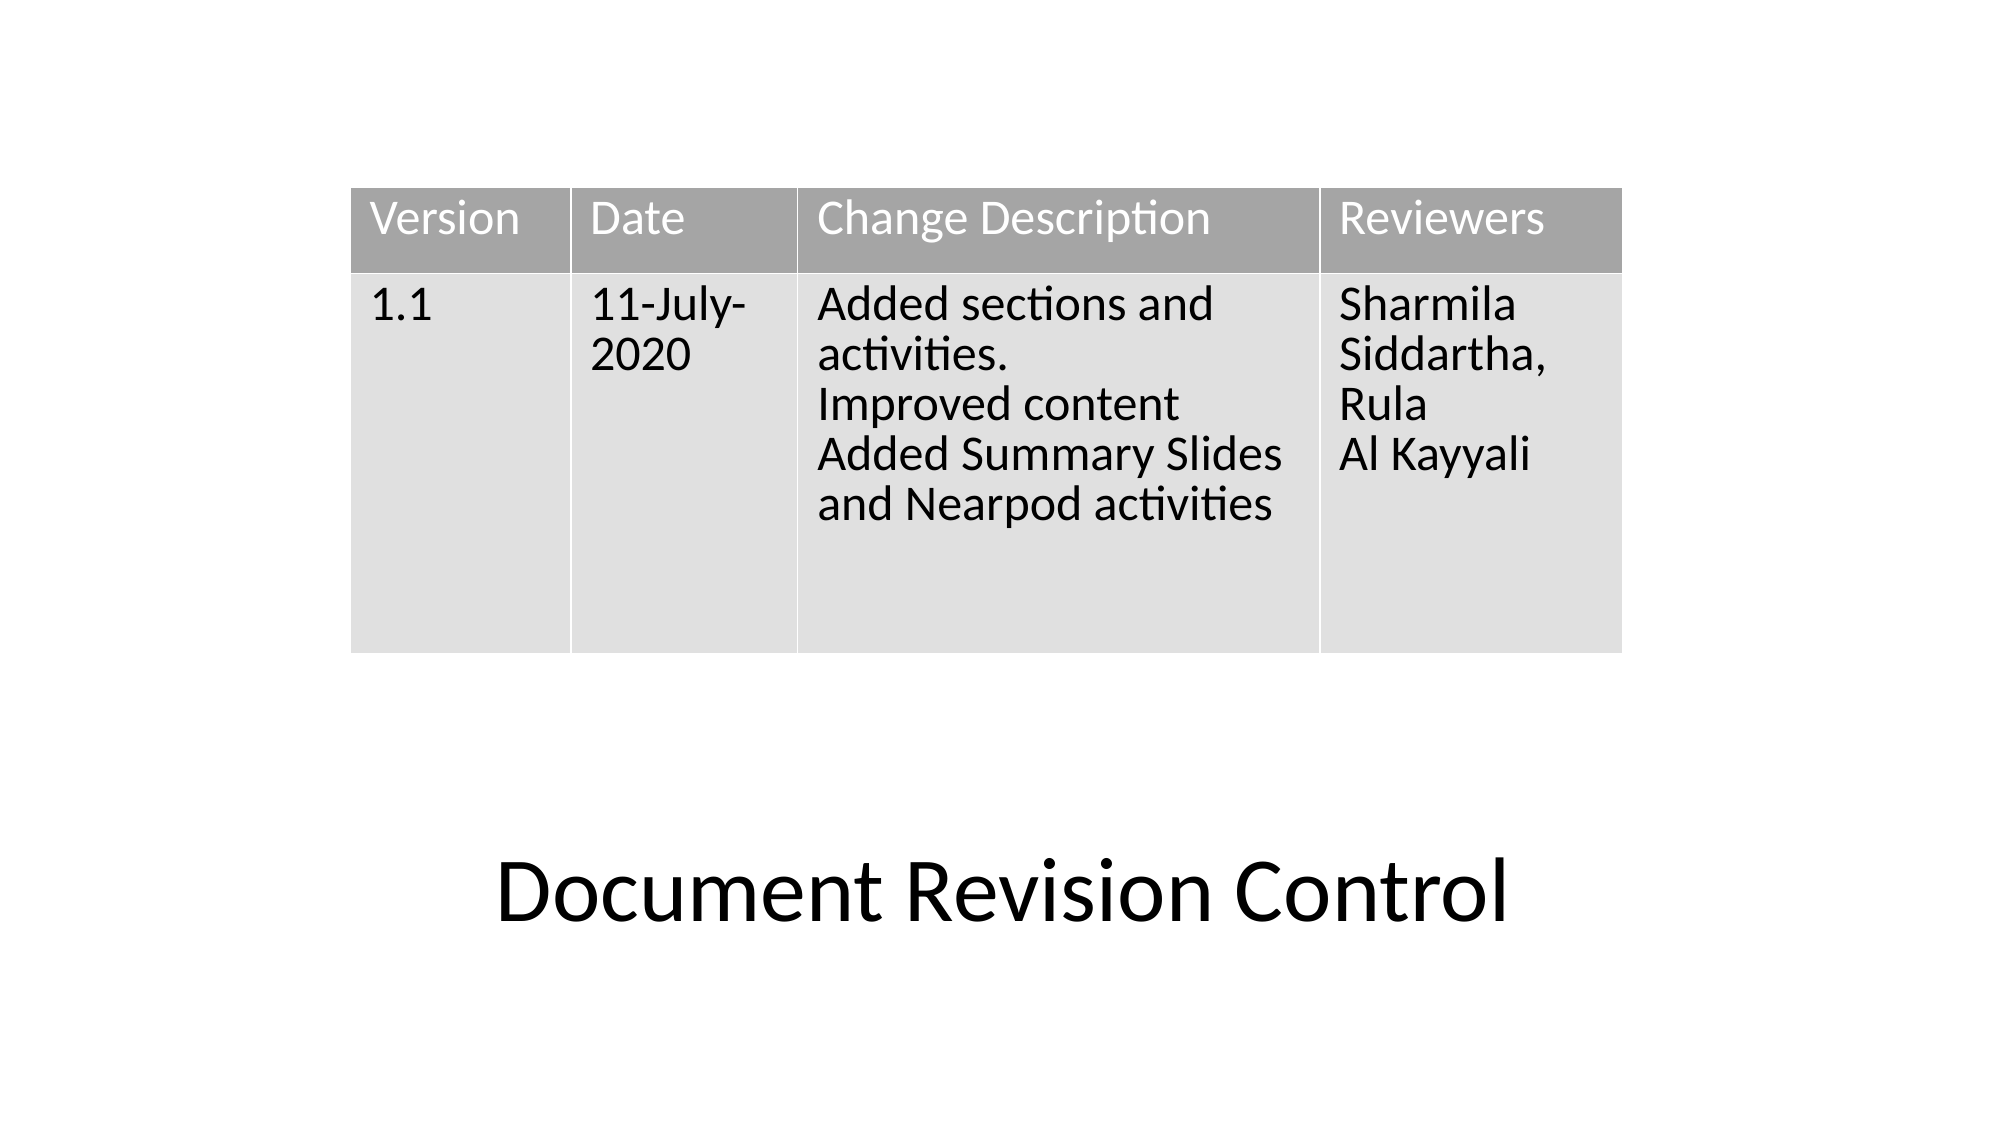

| Version | Date | Change Description | Reviewers |
| --- | --- | --- | --- |
| 1.1 | 11-July-2020 | Added sections and activities. Improved content  Added Summary Slides and Nearpod activities | Sharmila Siddartha, Rula Al Kayyali |
# Document Revision Control